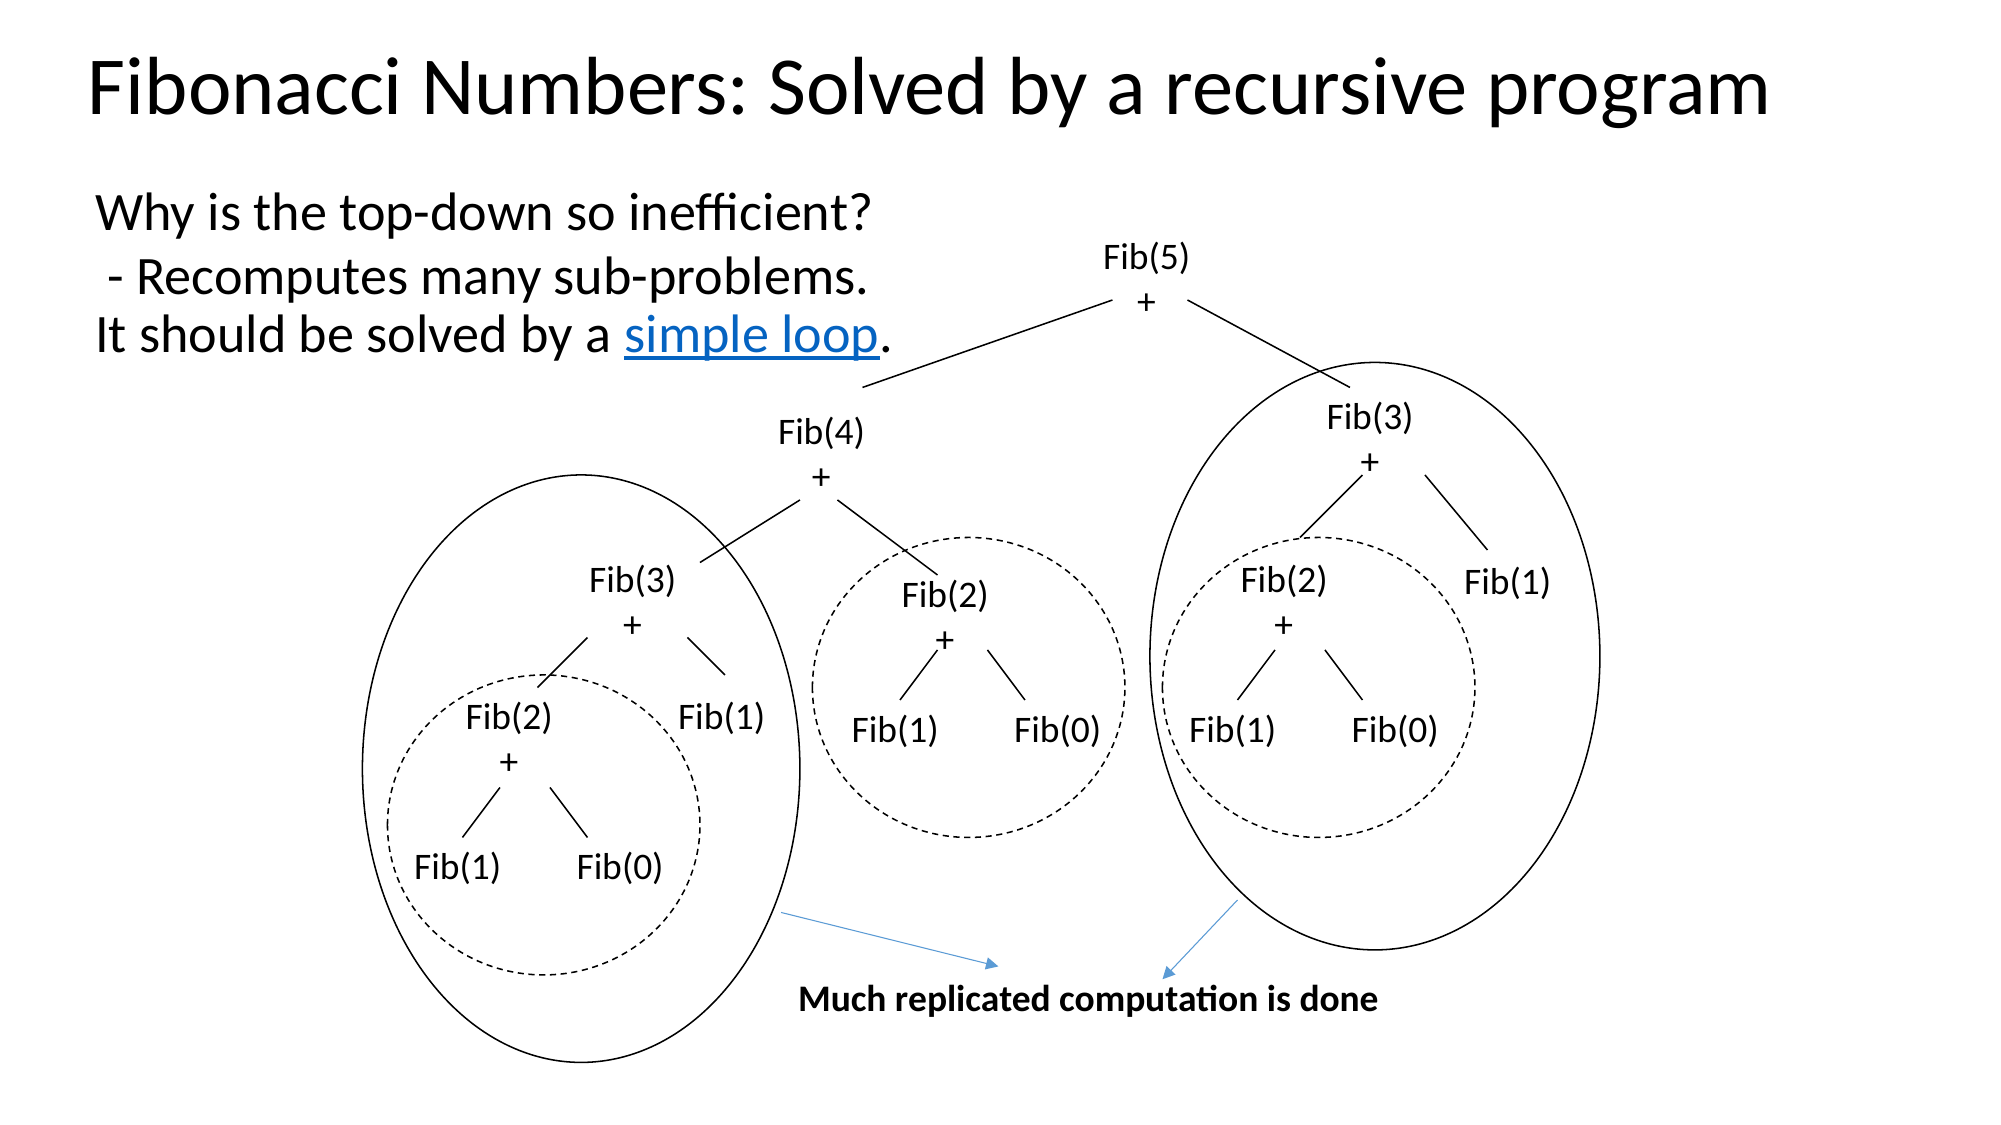

# Fibonacci Numbers: Solved by a recursive program
Why is the top-down so inefficient?
 - Recomputes many sub-problems.
It should be solved by a simple loop.

Fib(5)
    +

Fib(3)
    +
Fib(4)
    +

Fib(3)
    +
Fib(2)
    +
Fib(1)
Fib(2)
    +

Fib(2)
    +
Fib(1)
Fib(1)
Fib(0)
Fib(1)
Fib(0)

Fib(1)
Fib(0)
Much replicated computation is done